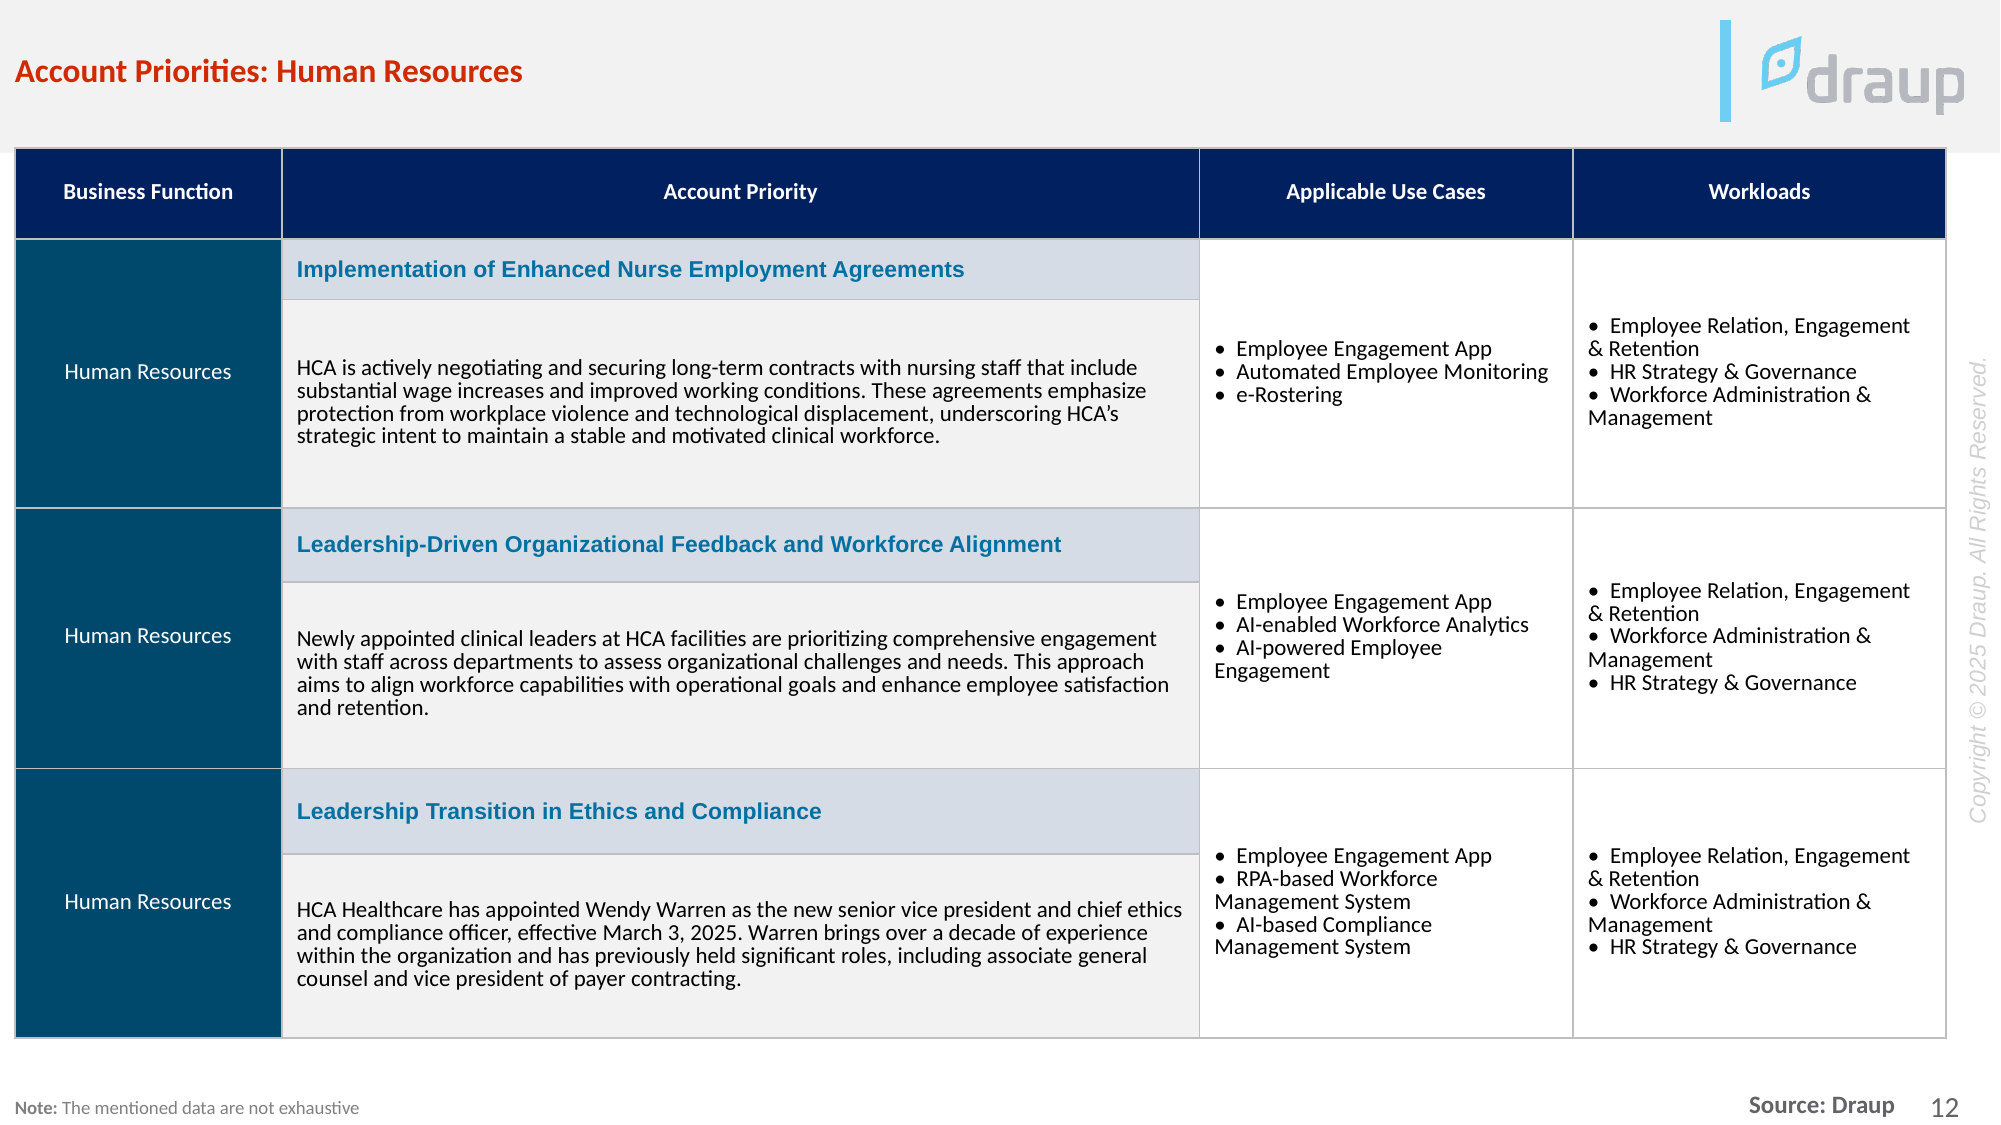

Account Priorities: Human Resources
| Business Function | Account Priority | Applicable Use Cases | Workloads |
| --- | --- | --- | --- |
| Human Resources | Implementation of Enhanced Nurse Employment Agreements | • Employee Engagement App • Automated Employee Monitoring • e-Rostering | • Employee Relation, Engagement & Retention • HR Strategy & Governance • Workforce Administration & Management |
|  | HCA is actively negotiating and securing long-term contracts with nursing staff that include substantial wage increases and improved working conditions. These agreements emphasize protection from workplace violence and technological displacement, underscoring HCA’s strategic intent to maintain a stable and motivated clinical workforce. |  |  |
| Human Resources | Leadership-Driven Organizational Feedback and Workforce Alignment | • Employee Engagement App • AI-enabled Workforce Analytics • AI-powered Employee Engagement | • Employee Relation, Engagement & Retention • Workforce Administration & Management • HR Strategy & Governance |
|  | Newly appointed clinical leaders at HCA facilities are prioritizing comprehensive engagement with staff across departments to assess organizational challenges and needs. This approach aims to align workforce capabilities with operational goals and enhance employee satisfaction and retention. |  |  |
| Human Resources | Leadership Transition in Ethics and Compliance | • Employee Engagement App • RPA-based Workforce Management System • AI-based Compliance Management System | • Employee Relation, Engagement & Retention • Workforce Administration & Management • HR Strategy & Governance |
|  | HCA Healthcare has appointed Wendy Warren as the new senior vice president and chief ethics and compliance officer, effective March 3, 2025. Warren brings over a decade of experience within the organization and has previously held significant roles, including associate general counsel and vice president of payer contracting. |  |  |
Note: The mentioned data are not exhaustive